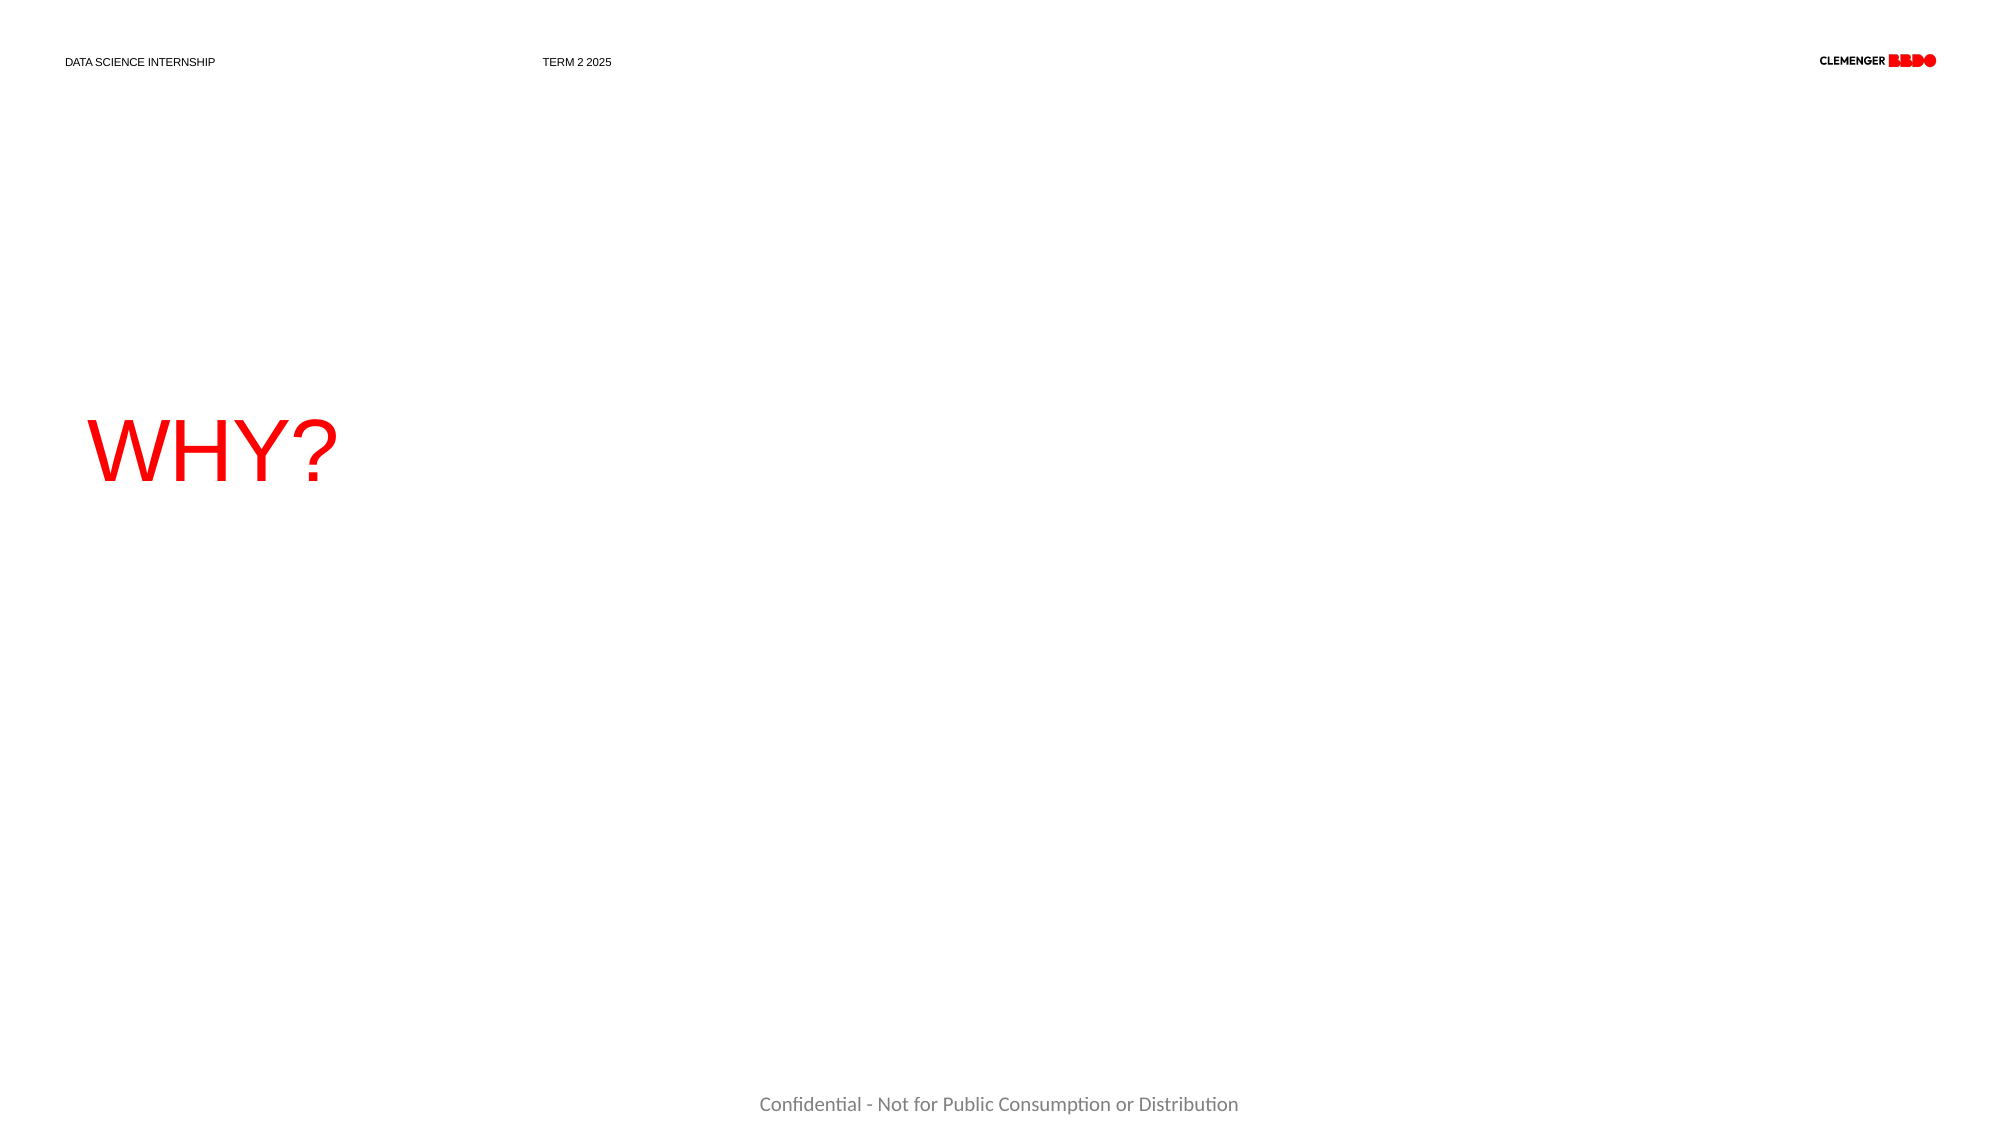

DATA SCIENCE INTERNSHIP
TERM 2 2025
# WHY?